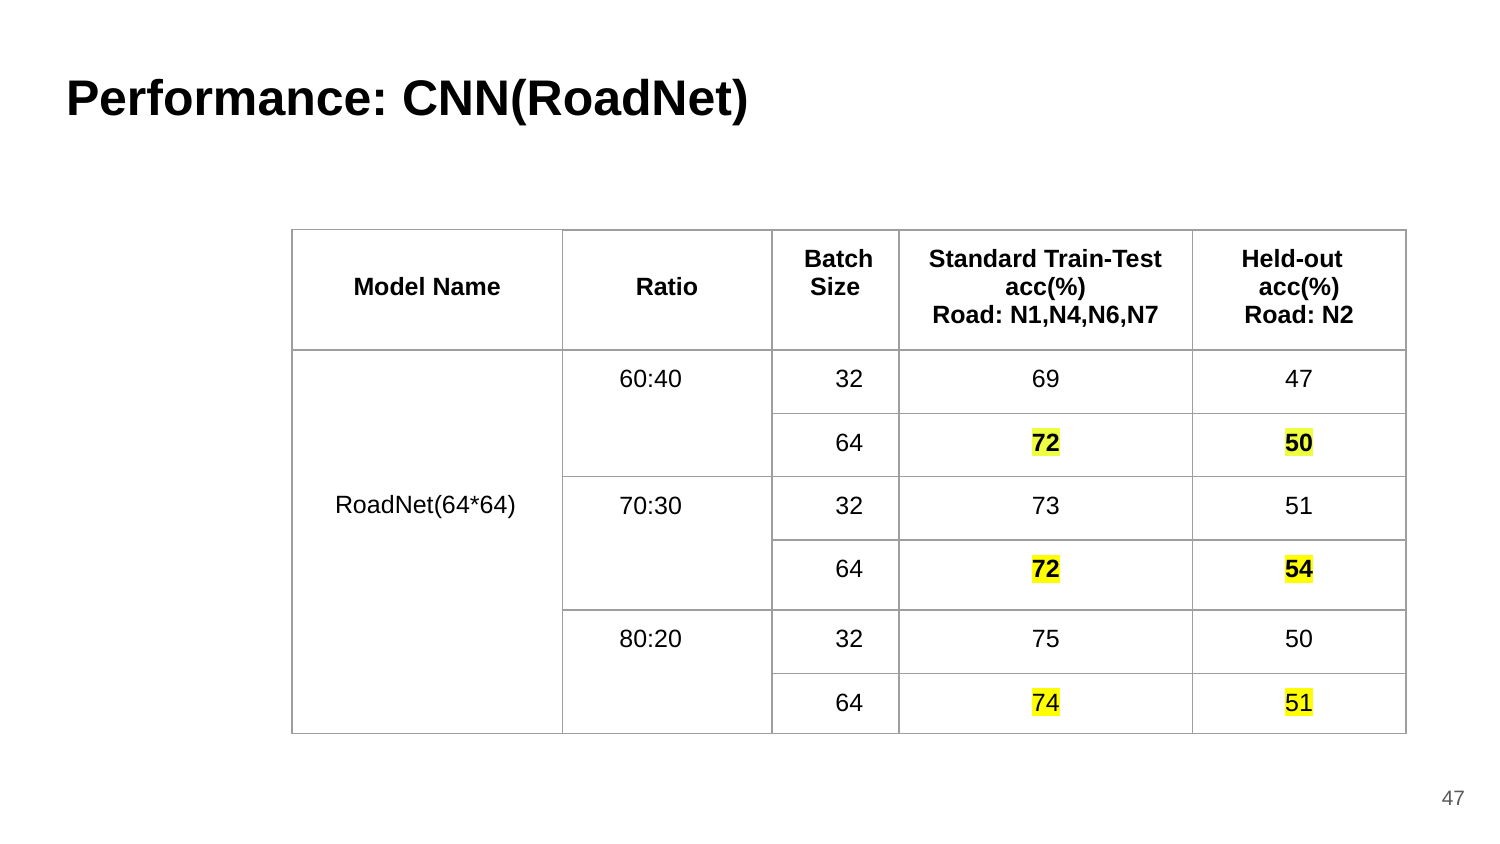

# Performance: CNN(RoadNet)
| Model Name |
| --- |
| RoadNet(64\*64) |
| Batch Size | Standard Train-Test acc(%) Road: N1,N4,N6,N7 | Held-out acc(%) Road: N2 |
| --- | --- | --- |
| 32 | 69 | 47 |
| 64 | 72 | 50 |
| 32 | 73 | 51 |
| 64 | 72 | 54 |
| 32 | 75 | 50 |
| 64 | 74 | 51 |
| Ratio |
| --- |
| 60:40 |
| 70:30 |
| 80:20 |
47